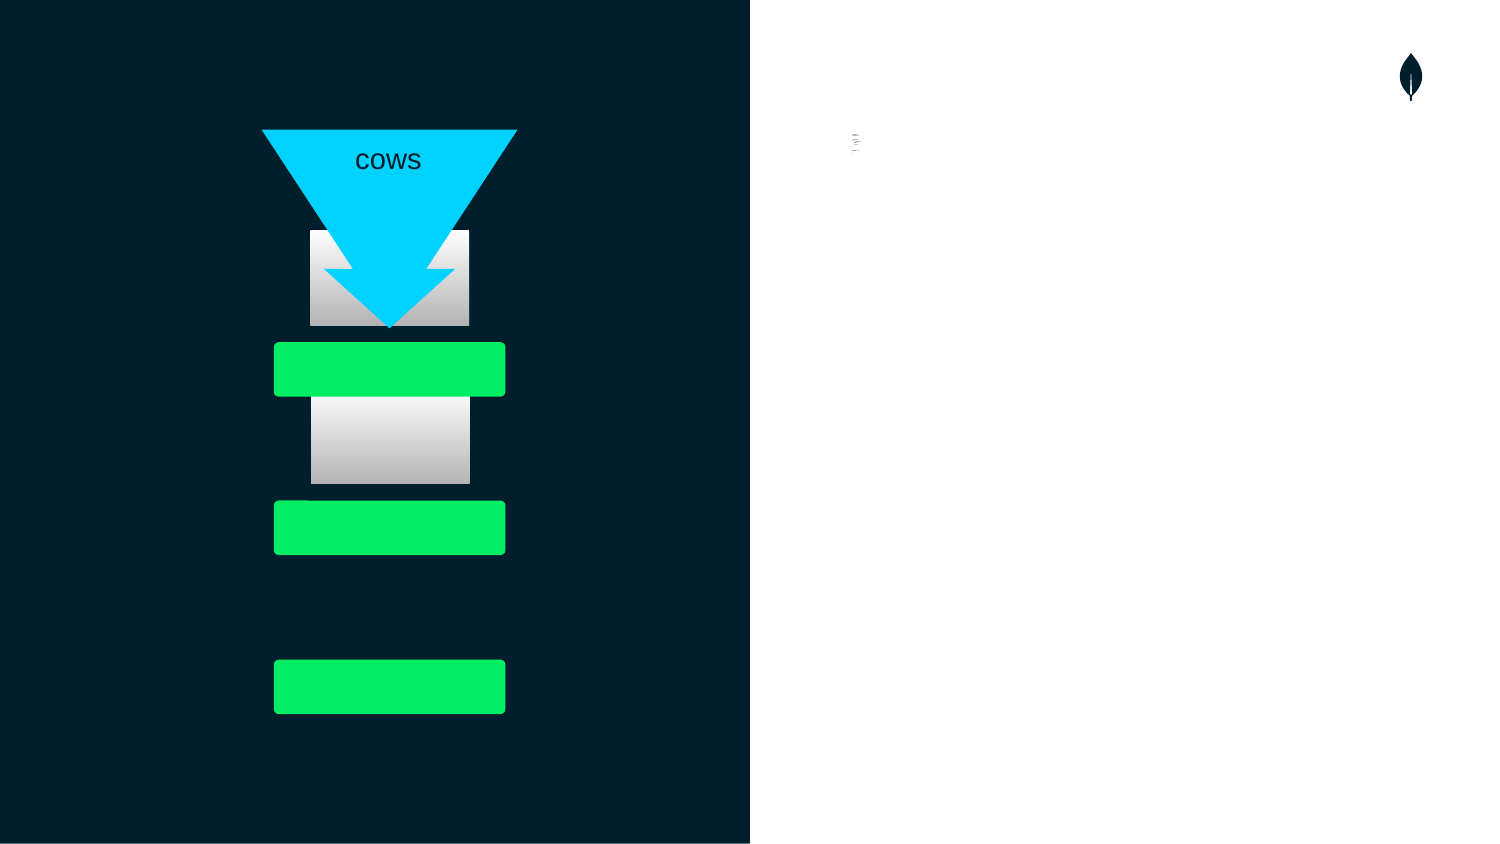

[

  { $match:
   {"farm":"1}  },

  { $project:
{"name": 1,
	"milk": 1,
	"_id": 0 }
  },

  { $limit: 10 }

]

cows